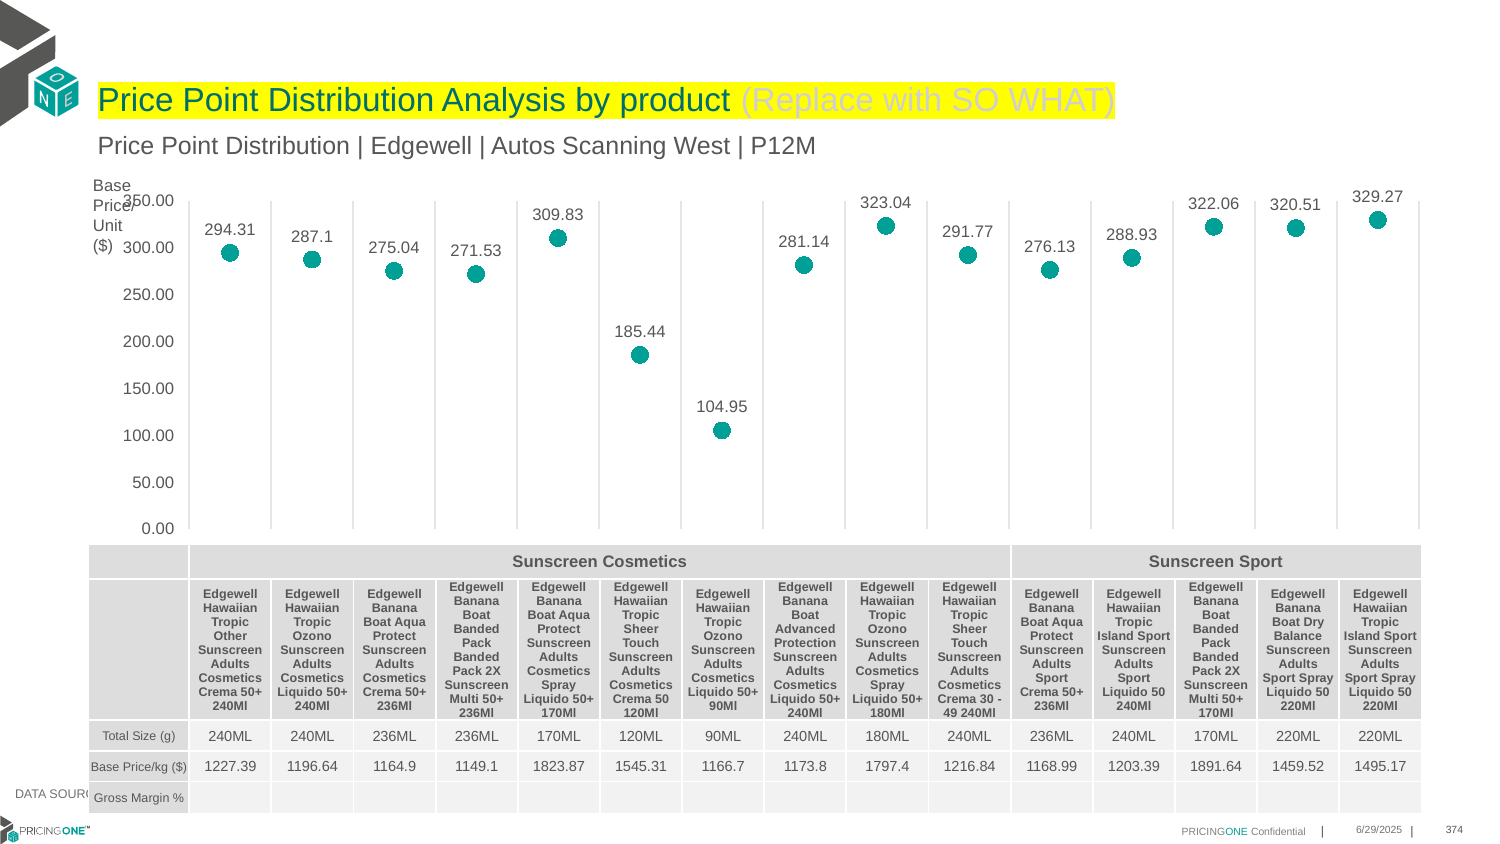

# Price Point Distribution Analysis by product (Replace with SO WHAT)
Price Point Distribution | Edgewell | Autos Scanning West | P12M
Base Price/Unit ($)

### Chart

| Category | Base Price/Unit |
|---|---|
| Edgewell Hawaiian Tropic Other Sunscreen Adults Cosmetics Crema 50+ 240Ml | 294.31 |
| Edgewell Hawaiian Tropic Ozono Sunscreen Adults Cosmetics Liquido 50+ 240Ml | 287.1 |
| Edgewell Banana Boat Aqua Protect Sunscreen Adults Cosmetics Crema 50+ 236Ml | 275.04 |
| Edgewell Banana Boat Banded Pack Banded Pack 2X Sunscreen Multi 50+ 236Ml | 271.53 |
| Edgewell Banana Boat Aqua Protect Sunscreen Adults Cosmetics Spray Liquido 50+ 170Ml | 309.83 |
| Edgewell Hawaiian Tropic Sheer Touch Sunscreen Adults Cosmetics Crema 50 120Ml | 185.44 |
| Edgewell Hawaiian Tropic Ozono Sunscreen Adults Cosmetics Liquido 50+ 90Ml | 104.95 |
| Edgewell Banana Boat Advanced Protection Sunscreen Adults Cosmetics Liquido 50+ 240Ml | 281.14 |
| Edgewell Hawaiian Tropic Ozono Sunscreen Adults Cosmetics Spray Liquido 50+ 180Ml | 323.04 |
| Edgewell Hawaiian Tropic Sheer Touch Sunscreen Adults Cosmetics Crema 30 - 49 240Ml | 291.77 |
| Edgewell Banana Boat Aqua Protect Sunscreen Adults Sport Crema 50+ 236Ml | 276.13 |
| Edgewell Hawaiian Tropic Island Sport Sunscreen Adults Sport Liquido 50 240Ml | 288.93 |
| Edgewell Banana Boat Banded Pack Banded Pack 2X Sunscreen Multi 50+ 170Ml | 322.06 |
| Edgewell Banana Boat Dry Balance Sunscreen Adults Sport Spray Liquido 50 220Ml | 320.51 |
| Edgewell Hawaiian Tropic Island Sport Sunscreen Adults Sport Spray Liquido 50 220Ml | 329.27 |
|  | Sunscreen Cosmetics | Sunscreen Cosmetics | Sunscreen Cosmetics | Sunscreen Cosmetics | Sunscreen Cosmetics | Sunscreen Cosmetics | Sunscreen Cosmetics | Sunscreen Cosmetics | Sunscreen Cosmetics | Sunscreen Cosmetics | Sunscreen Sport | Sunscreen Sport | Sunscreen Sport | Sunscreen Sport | Sunscreen Sport |
| --- | --- | --- | --- | --- | --- | --- | --- | --- | --- | --- | --- | --- | --- | --- | --- |
|  | Edgewell Hawaiian Tropic Other Sunscreen Adults Cosmetics Crema 50+ 240Ml | Edgewell Hawaiian Tropic Ozono Sunscreen Adults Cosmetics Liquido 50+ 240Ml | Edgewell Banana Boat Aqua Protect Sunscreen Adults Cosmetics Crema 50+ 236Ml | Edgewell Banana Boat Banded Pack Banded Pack 2X Sunscreen Multi 50+ 236Ml | Edgewell Banana Boat Aqua Protect Sunscreen Adults Cosmetics Spray Liquido 50+ 170Ml | Edgewell Hawaiian Tropic Sheer Touch Sunscreen Adults Cosmetics Crema 50 120Ml | Edgewell Hawaiian Tropic Ozono Sunscreen Adults Cosmetics Liquido 50+ 90Ml | Edgewell Banana Boat Advanced Protection Sunscreen Adults Cosmetics Liquido 50+ 240Ml | Edgewell Hawaiian Tropic Ozono Sunscreen Adults Cosmetics Spray Liquido 50+ 180Ml | Edgewell Hawaiian Tropic Sheer Touch Sunscreen Adults Cosmetics Crema 30 - 49 240Ml | Edgewell Banana Boat Aqua Protect Sunscreen Adults Sport Crema 50+ 236Ml | Edgewell Hawaiian Tropic Island Sport Sunscreen Adults Sport Liquido 50 240Ml | Edgewell Banana Boat Banded Pack Banded Pack 2X Sunscreen Multi 50+ 170Ml | Edgewell Banana Boat Dry Balance Sunscreen Adults Sport Spray Liquido 50 220Ml | Edgewell Hawaiian Tropic Island Sport Sunscreen Adults Sport Spray Liquido 50 220Ml |
| Total Size (g) | 240ML | 240ML | 236ML | 236ML | 170ML | 120ML | 90ML | 240ML | 180ML | 240ML | 236ML | 240ML | 170ML | 220ML | 220ML |
| Base Price/kg ($) | 1227.39 | 1196.64 | 1164.9 | 1149.1 | 1823.87 | 1545.31 | 1166.7 | 1173.8 | 1797.4 | 1216.84 | 1168.99 | 1203.39 | 1891.64 | 1459.52 | 1495.17 |
| Gross Margin % |  |  |  |  |  |  |  |  |  |  |  |  |  |  |  |
DATA SOURCE: Trade Panel/Retailer Data | April  2025
6/29/2025
374